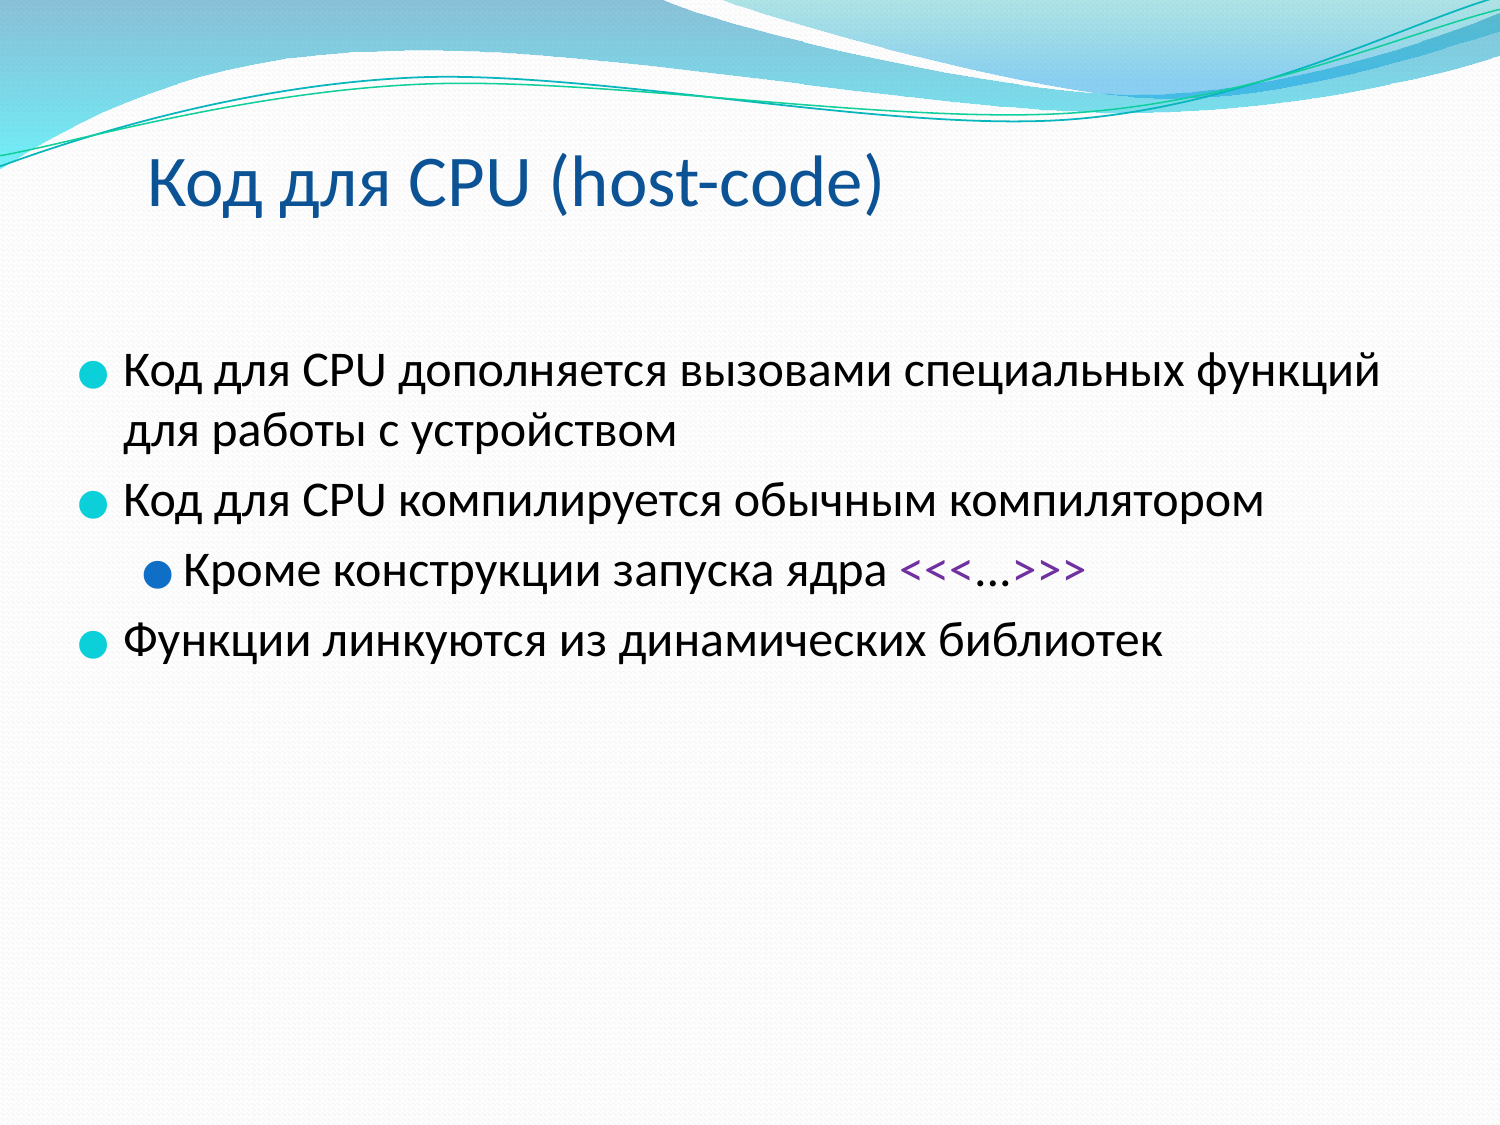

# Код для CPU (host-code)
Код для CPU дополняется вызовами специальных функций для работы с устройством
Код для CPU компилируется обычным компилятором
Кроме конструкции запуска ядра <<<...>>>
Функции линкуются из динамических библиотек